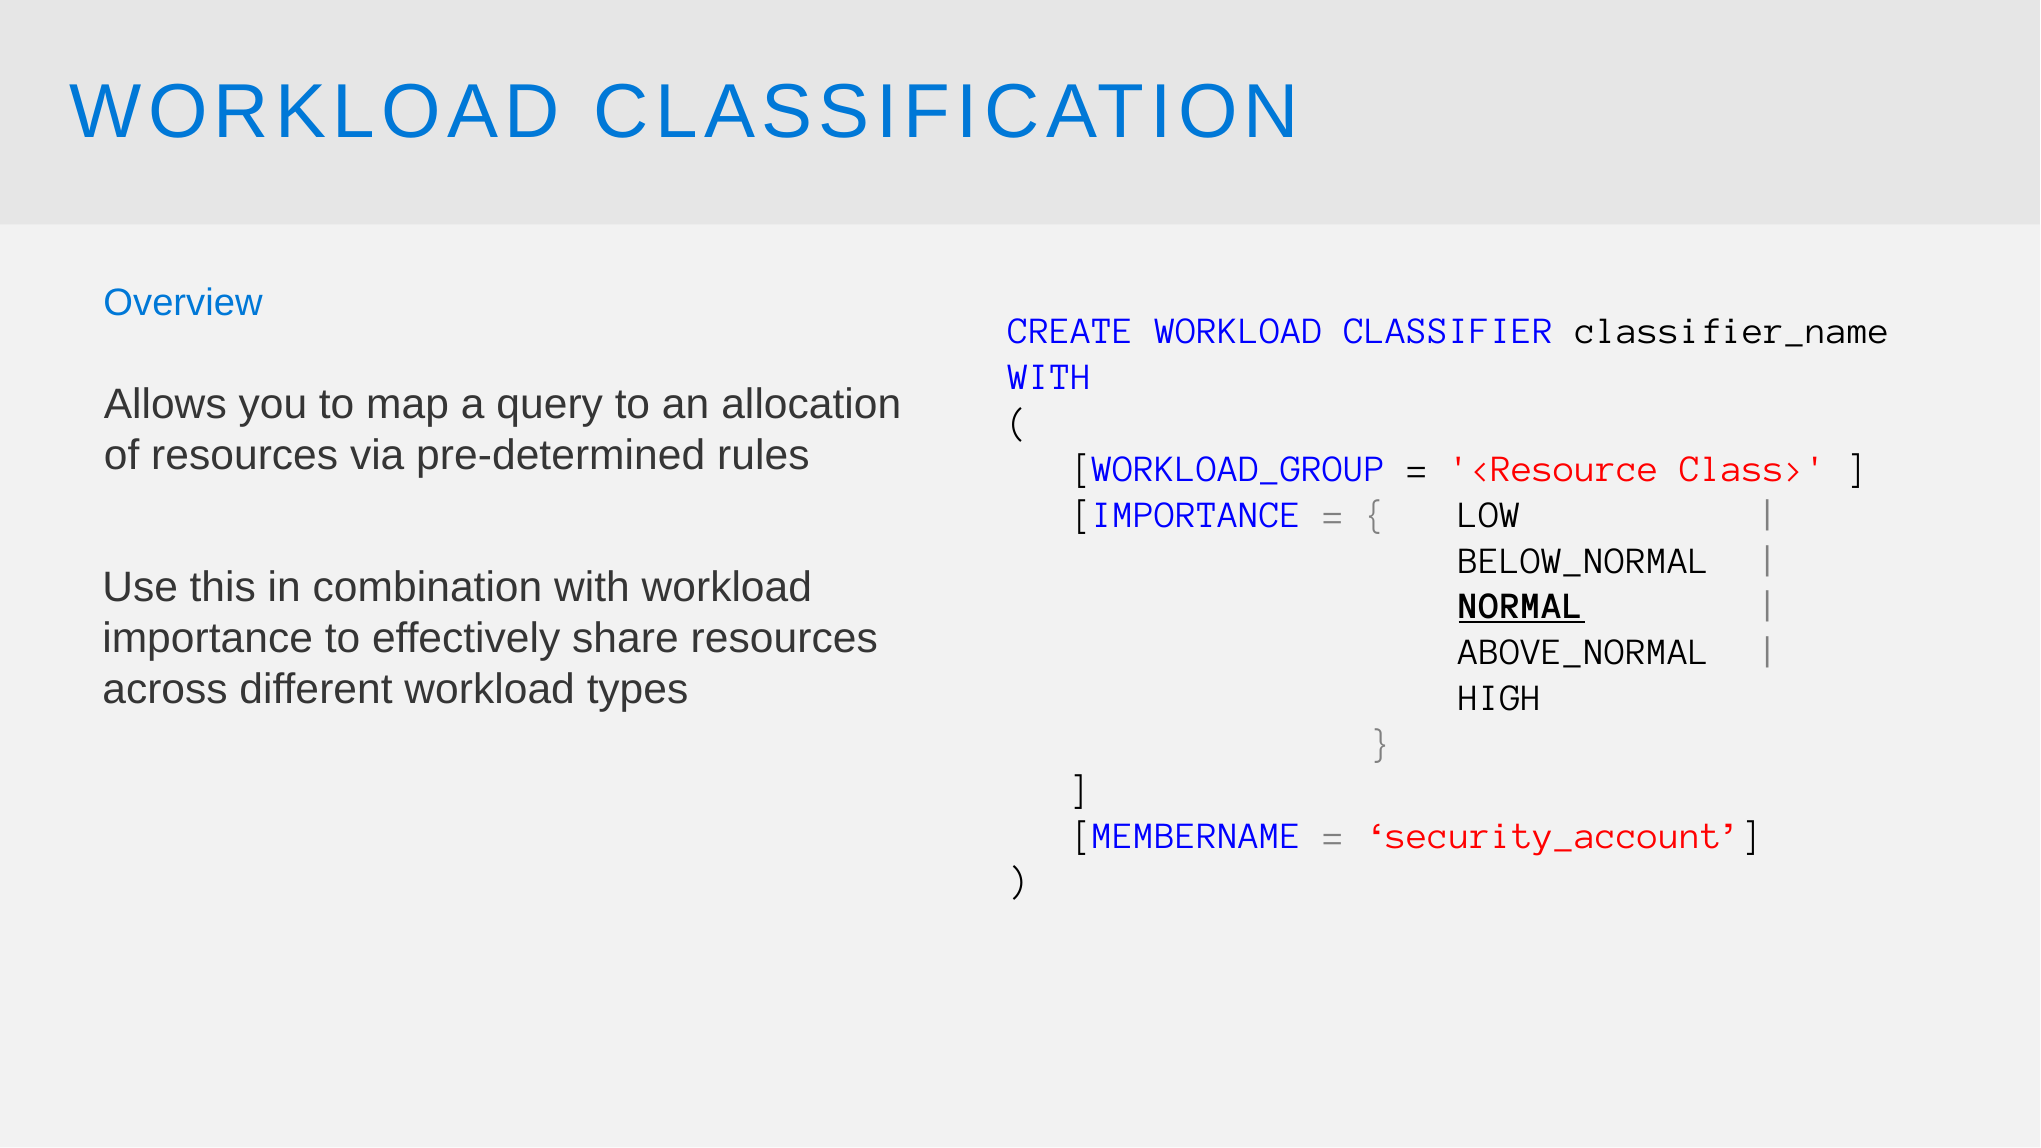

WORKLOAD CLASSIFICATION
Overview
CREATE WORKLOAD CLASSIFIER classifier_name
WITH
(
   [WORKLOAD_GROUP = '<Resource Class>' ]
   [IMPORTANCE = {	LOW 		|
			BELOW_NORMAL 	|
			NORMAL 		|
			ABOVE_NORMAL 	|
			HIGH
	  	   }
   ]
   [MEMBERNAME = ‘security_account’]
)
Allows you to map a query to an allocation of resources via pre-determined rules
Use this in combination with workload importance to effectively share resources across different workload types